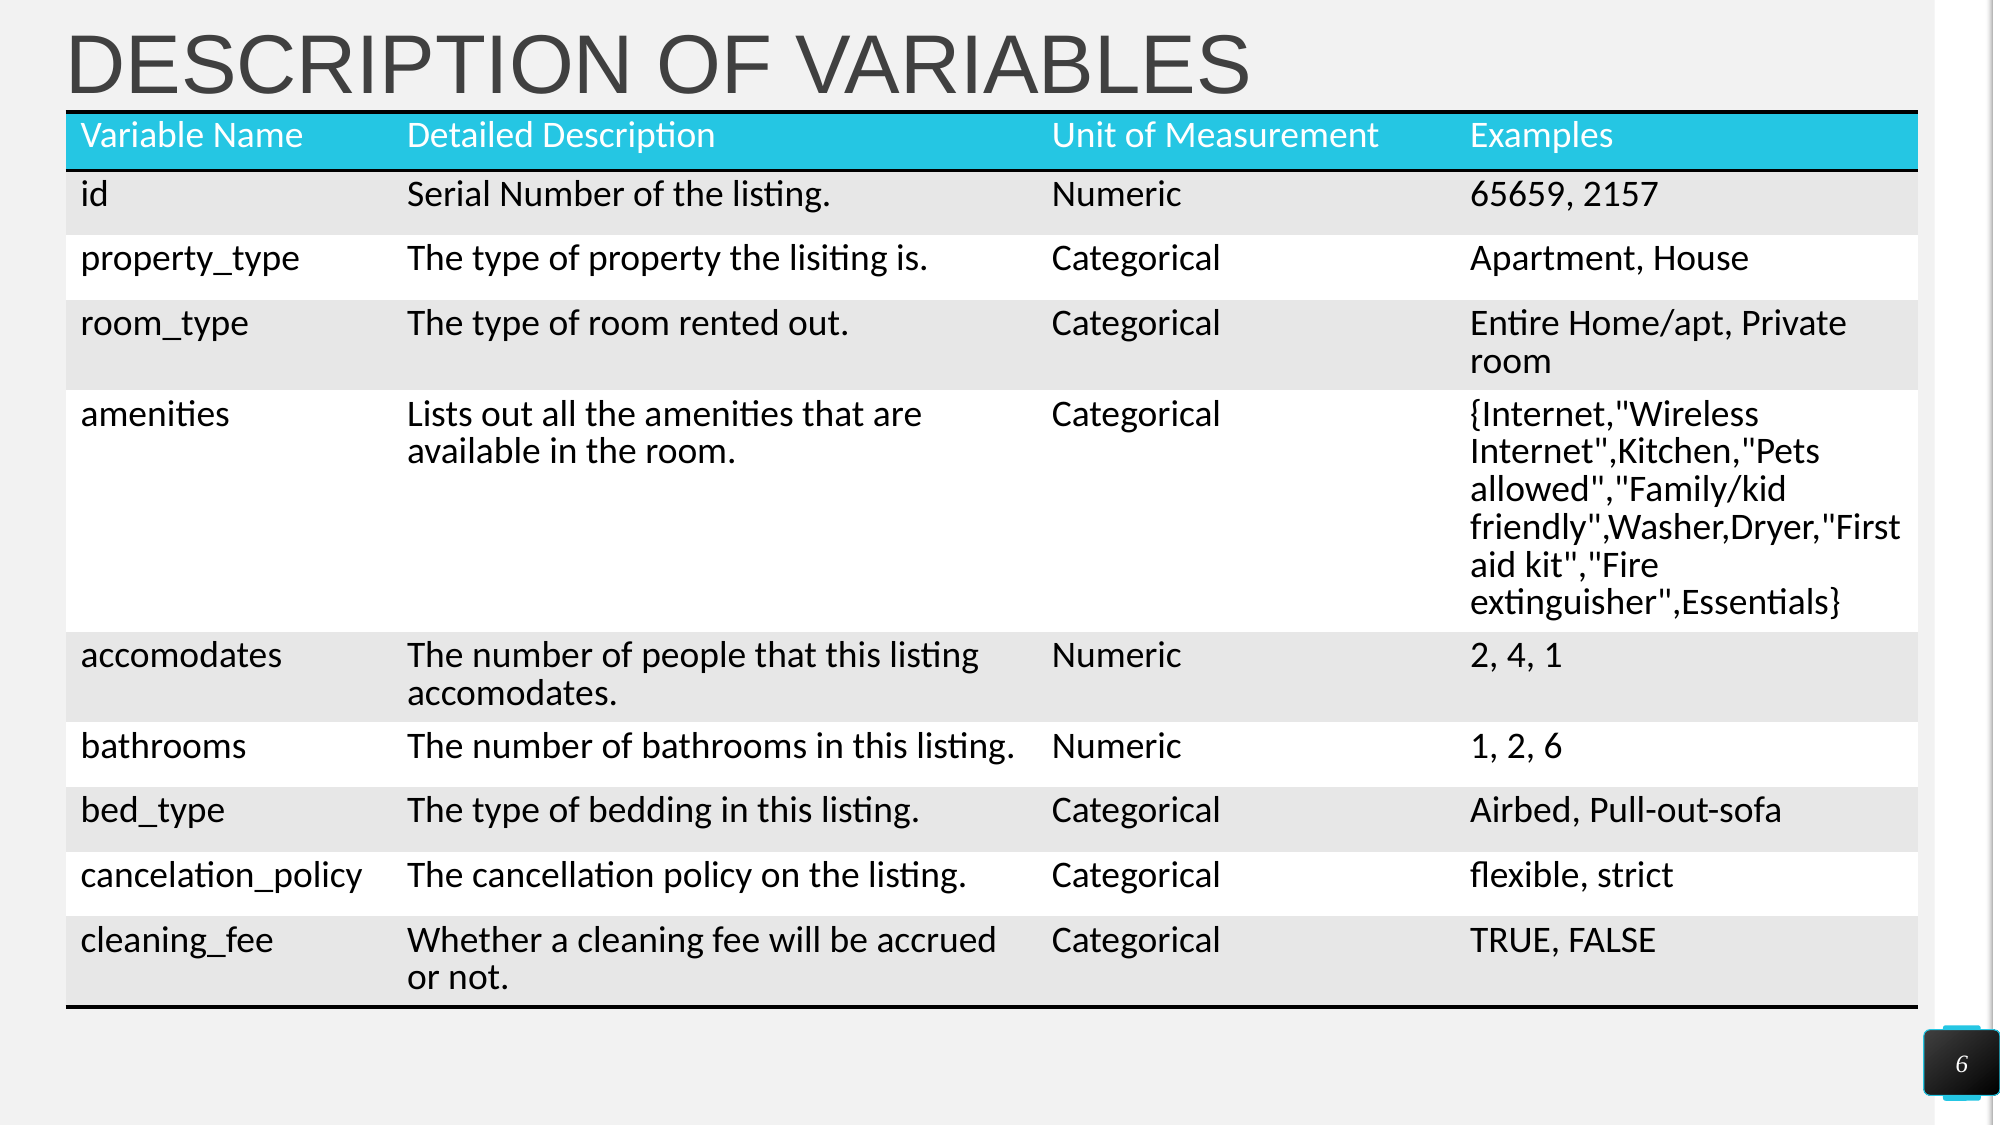

# DESCRIPTION OF VARIABLES
| Variable Name | Detailed Description | Unit of Measurement | Examples |
| --- | --- | --- | --- |
| id | Serial Number of the listing. | Numeric | 65659, 2157 |
| property\_type | The type of property the lisiting is. | Categorical | Apartment, House |
| room\_type | The type of room rented out. | Categorical | Entire Home/apt, Private room |
| amenities | Lists out all the amenities that are available in the room. | Categorical | {Internet,"Wireless Internet",Kitchen,"Pets allowed","Family/kid friendly",Washer,Dryer,"First aid kit","Fire extinguisher",Essentials} |
| accomodates | The number of people that this listing accomodates. | Numeric | 2, 4, 1 |
| bathrooms | The number of bathrooms in this listing. | Numeric | 1, 2, 6 |
| bed\_type | The type of bedding in this listing. | Categorical | Airbed, Pull-out-sofa |
| cancelation\_policy | The cancellation policy on the listing. | Categorical | flexible, strict |
| cleaning\_fee | Whether a cleaning fee will be accrued or not. | Categorical | TRUE, FALSE |
6